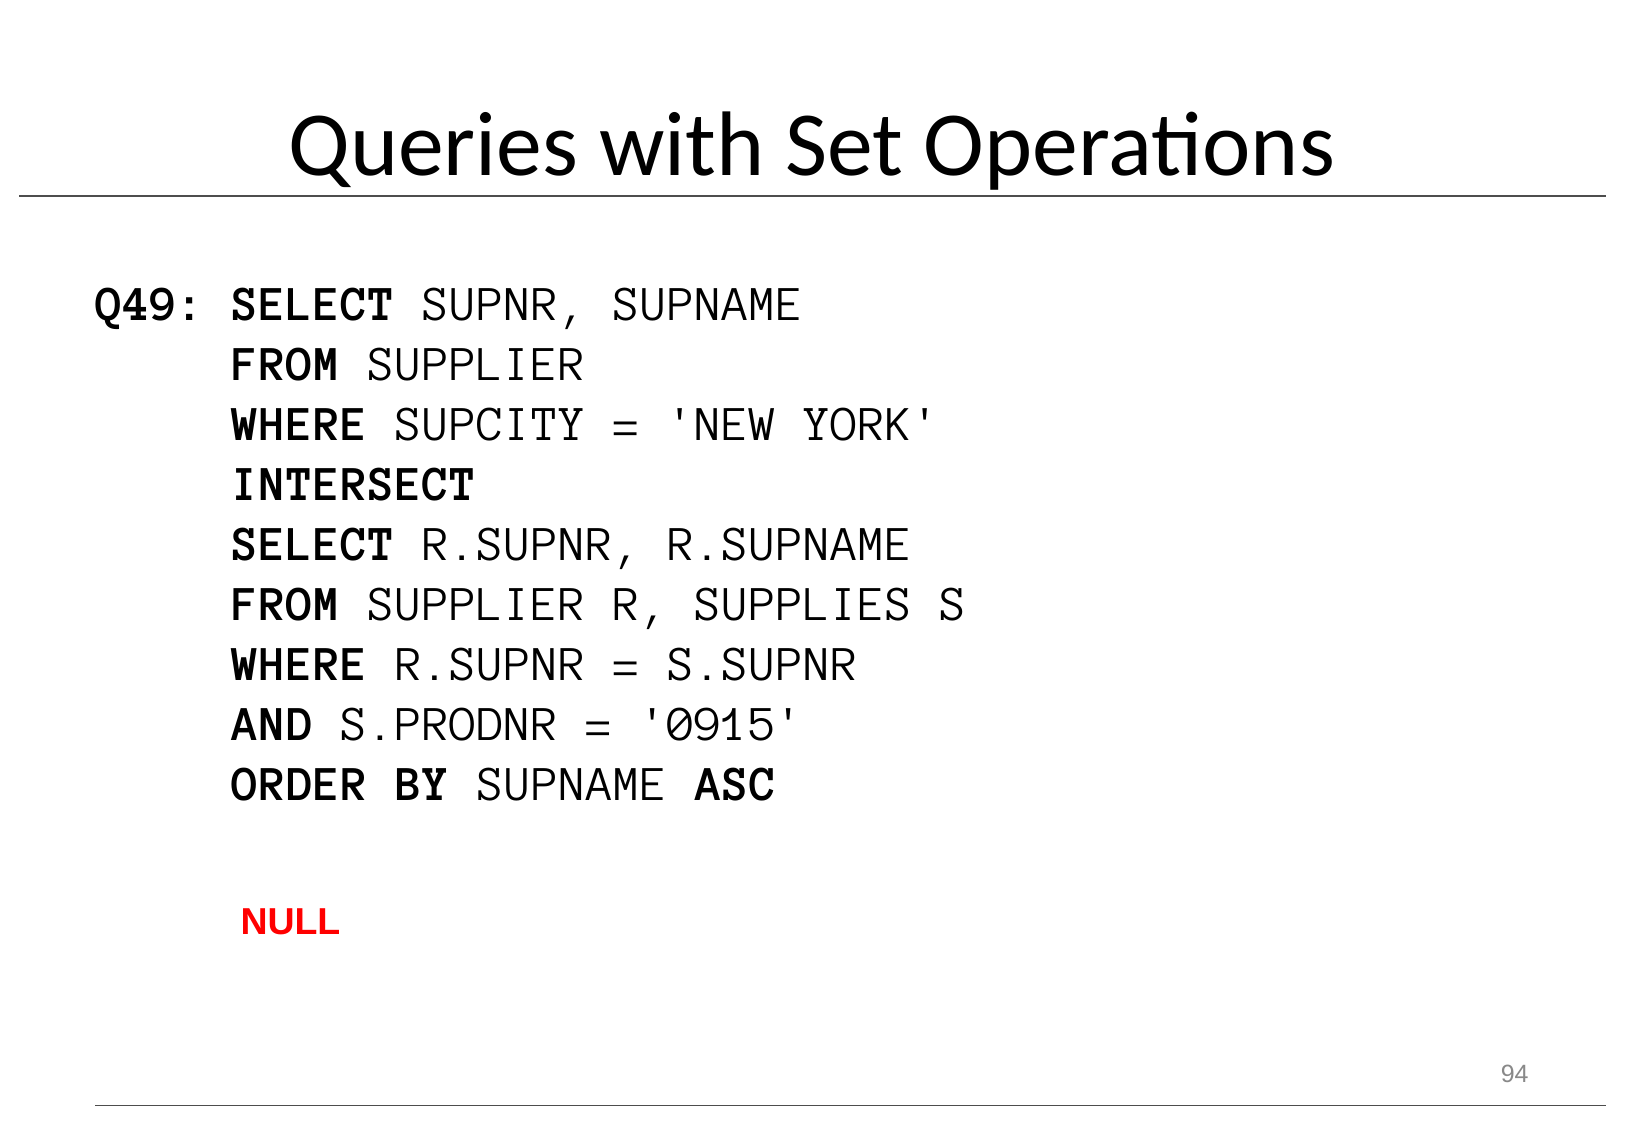

# Queries with Set Operations
Q49: SELECT SUPNR, SUPNAME
     FROM SUPPLIER
     WHERE SUPCITY = 'NEW YORK'
     INTERSECT
     SELECT R.SUPNR, R.SUPNAME
     FROM SUPPLIER R, SUPPLIES S
     WHERE R.SUPNR = S.SUPNR
     AND S.PRODNR = '0915'
     ORDER BY SUPNAME ASC

NULL
94